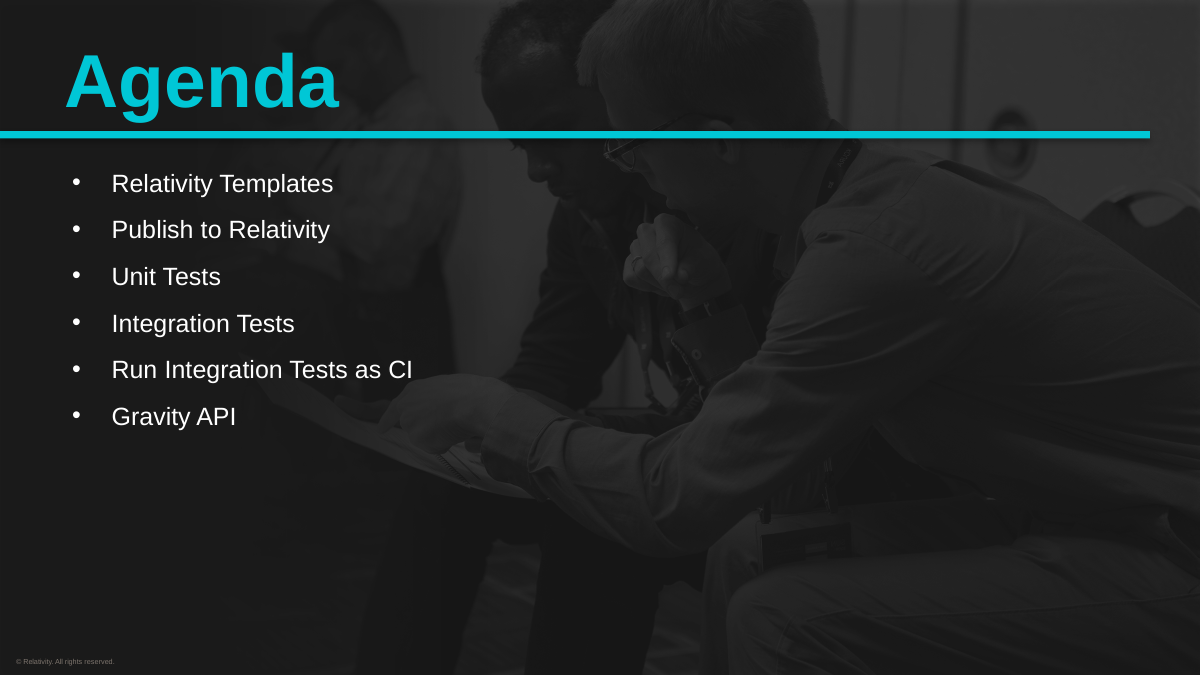

Relativity Templates
Publish to Relativity
Unit Tests
Integration Tests
Run Integration Tests as CI
Gravity API